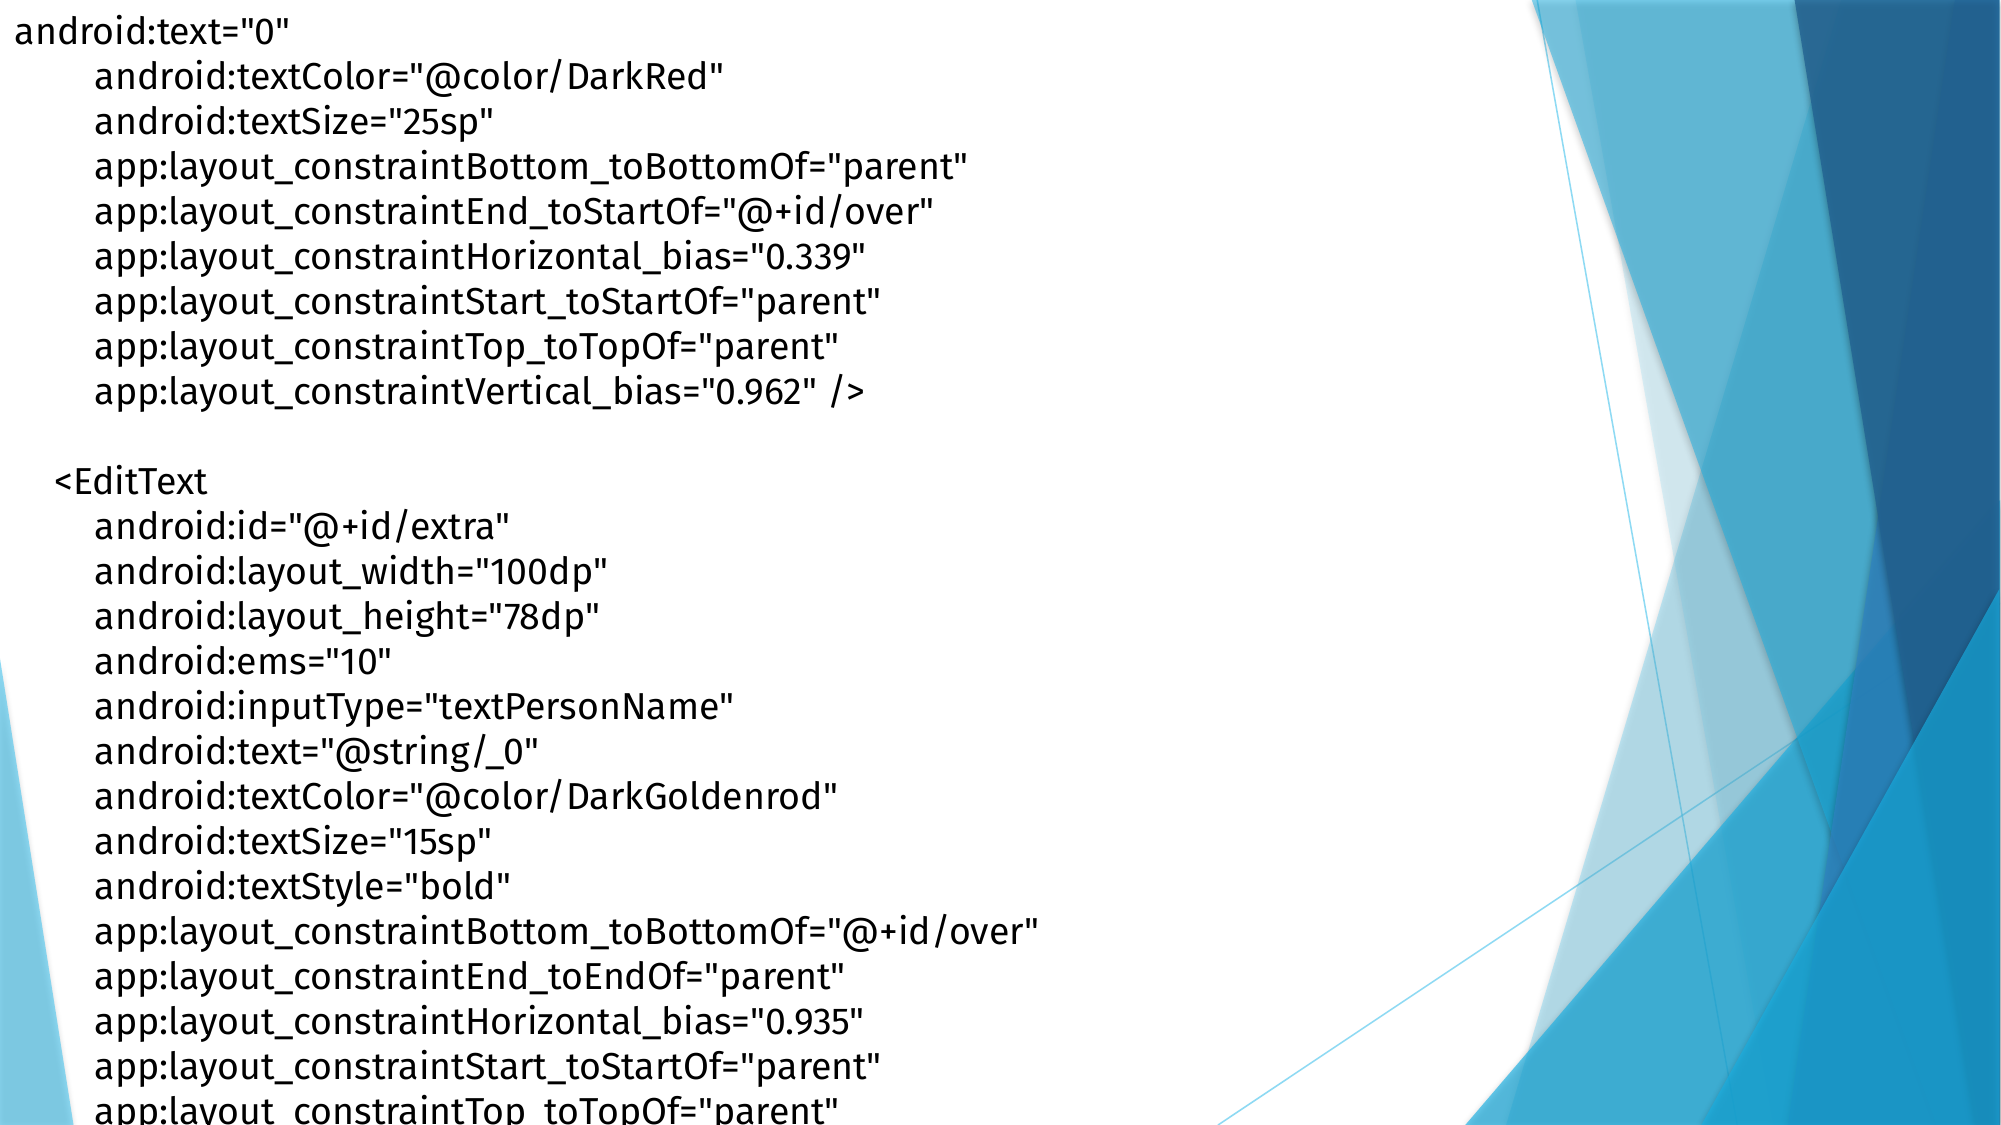

android:text="0"
        android:textColor="@color/DarkRed"
        android:textSize="25sp"
        app:layout_constraintBottom_toBottomOf="parent"
        app:layout_constraintEnd_toStartOf="@+id/over"
        app:layout_constraintHorizontal_bias="0.339"
        app:layout_constraintStart_toStartOf="parent"
        app:layout_constraintTop_toTopOf="parent"
        app:layout_constraintVertical_bias="0.962" />

    <EditText
        android:id="@+id/extra"
        android:layout_width="100dp"
        android:layout_height="78dp"
        android:ems="10"
        android:inputType="textPersonName"
        android:text="@string/_0"
        android:textColor="@color/DarkGoldenrod"
        android:textSize="15sp"
        android:textStyle="bold"
        app:layout_constraintBottom_toBottomOf="@+id/over"
        app:layout_constraintEnd_toEndOf="parent"
        app:layout_constraintHorizontal_bias="0.935"
        app:layout_constraintStart_toStartOf="parent"
        app:layout_constraintTop_toTopOf="parent"